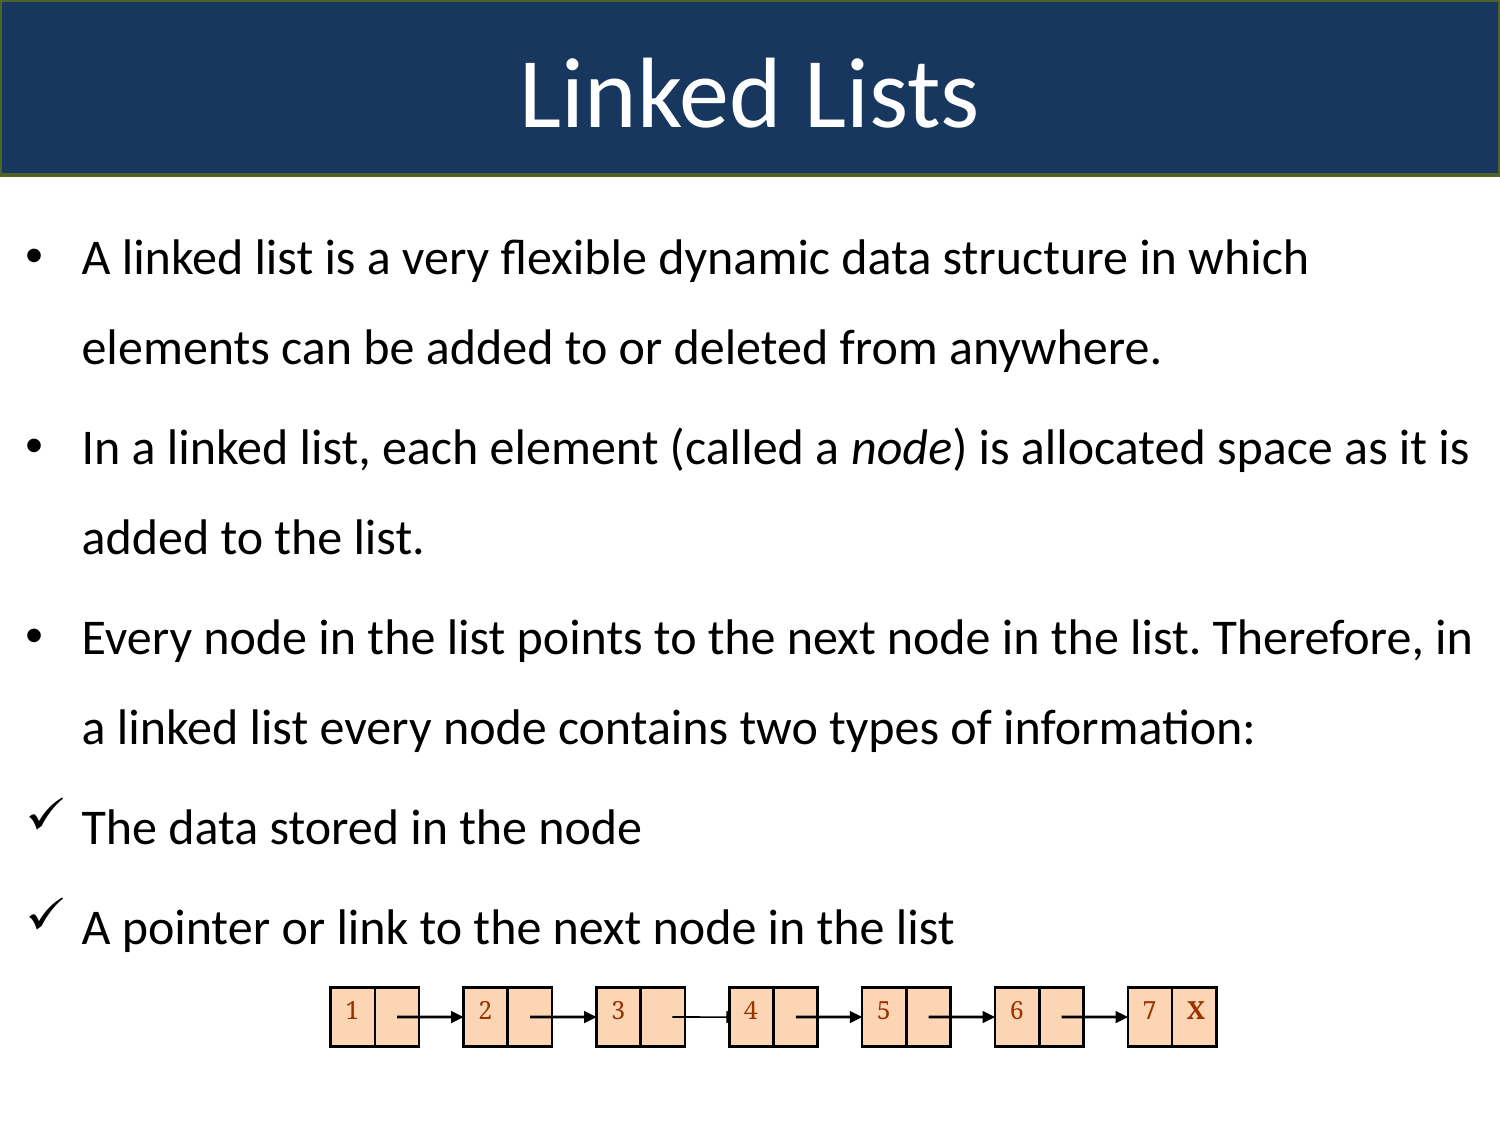

Linked Lists
A linked list is a very flexible dynamic data structure in which elements can be added to or deleted from anywhere.
In a linked list, each element (called a node) is allocated space as it is added to the list.
Every node in the list points to the next node in the list. Therefore, in a linked list every node contains two types of information:
The data stored in the node
A pointer or link to the next node in the list
1

2

3

4

5

6

7
X